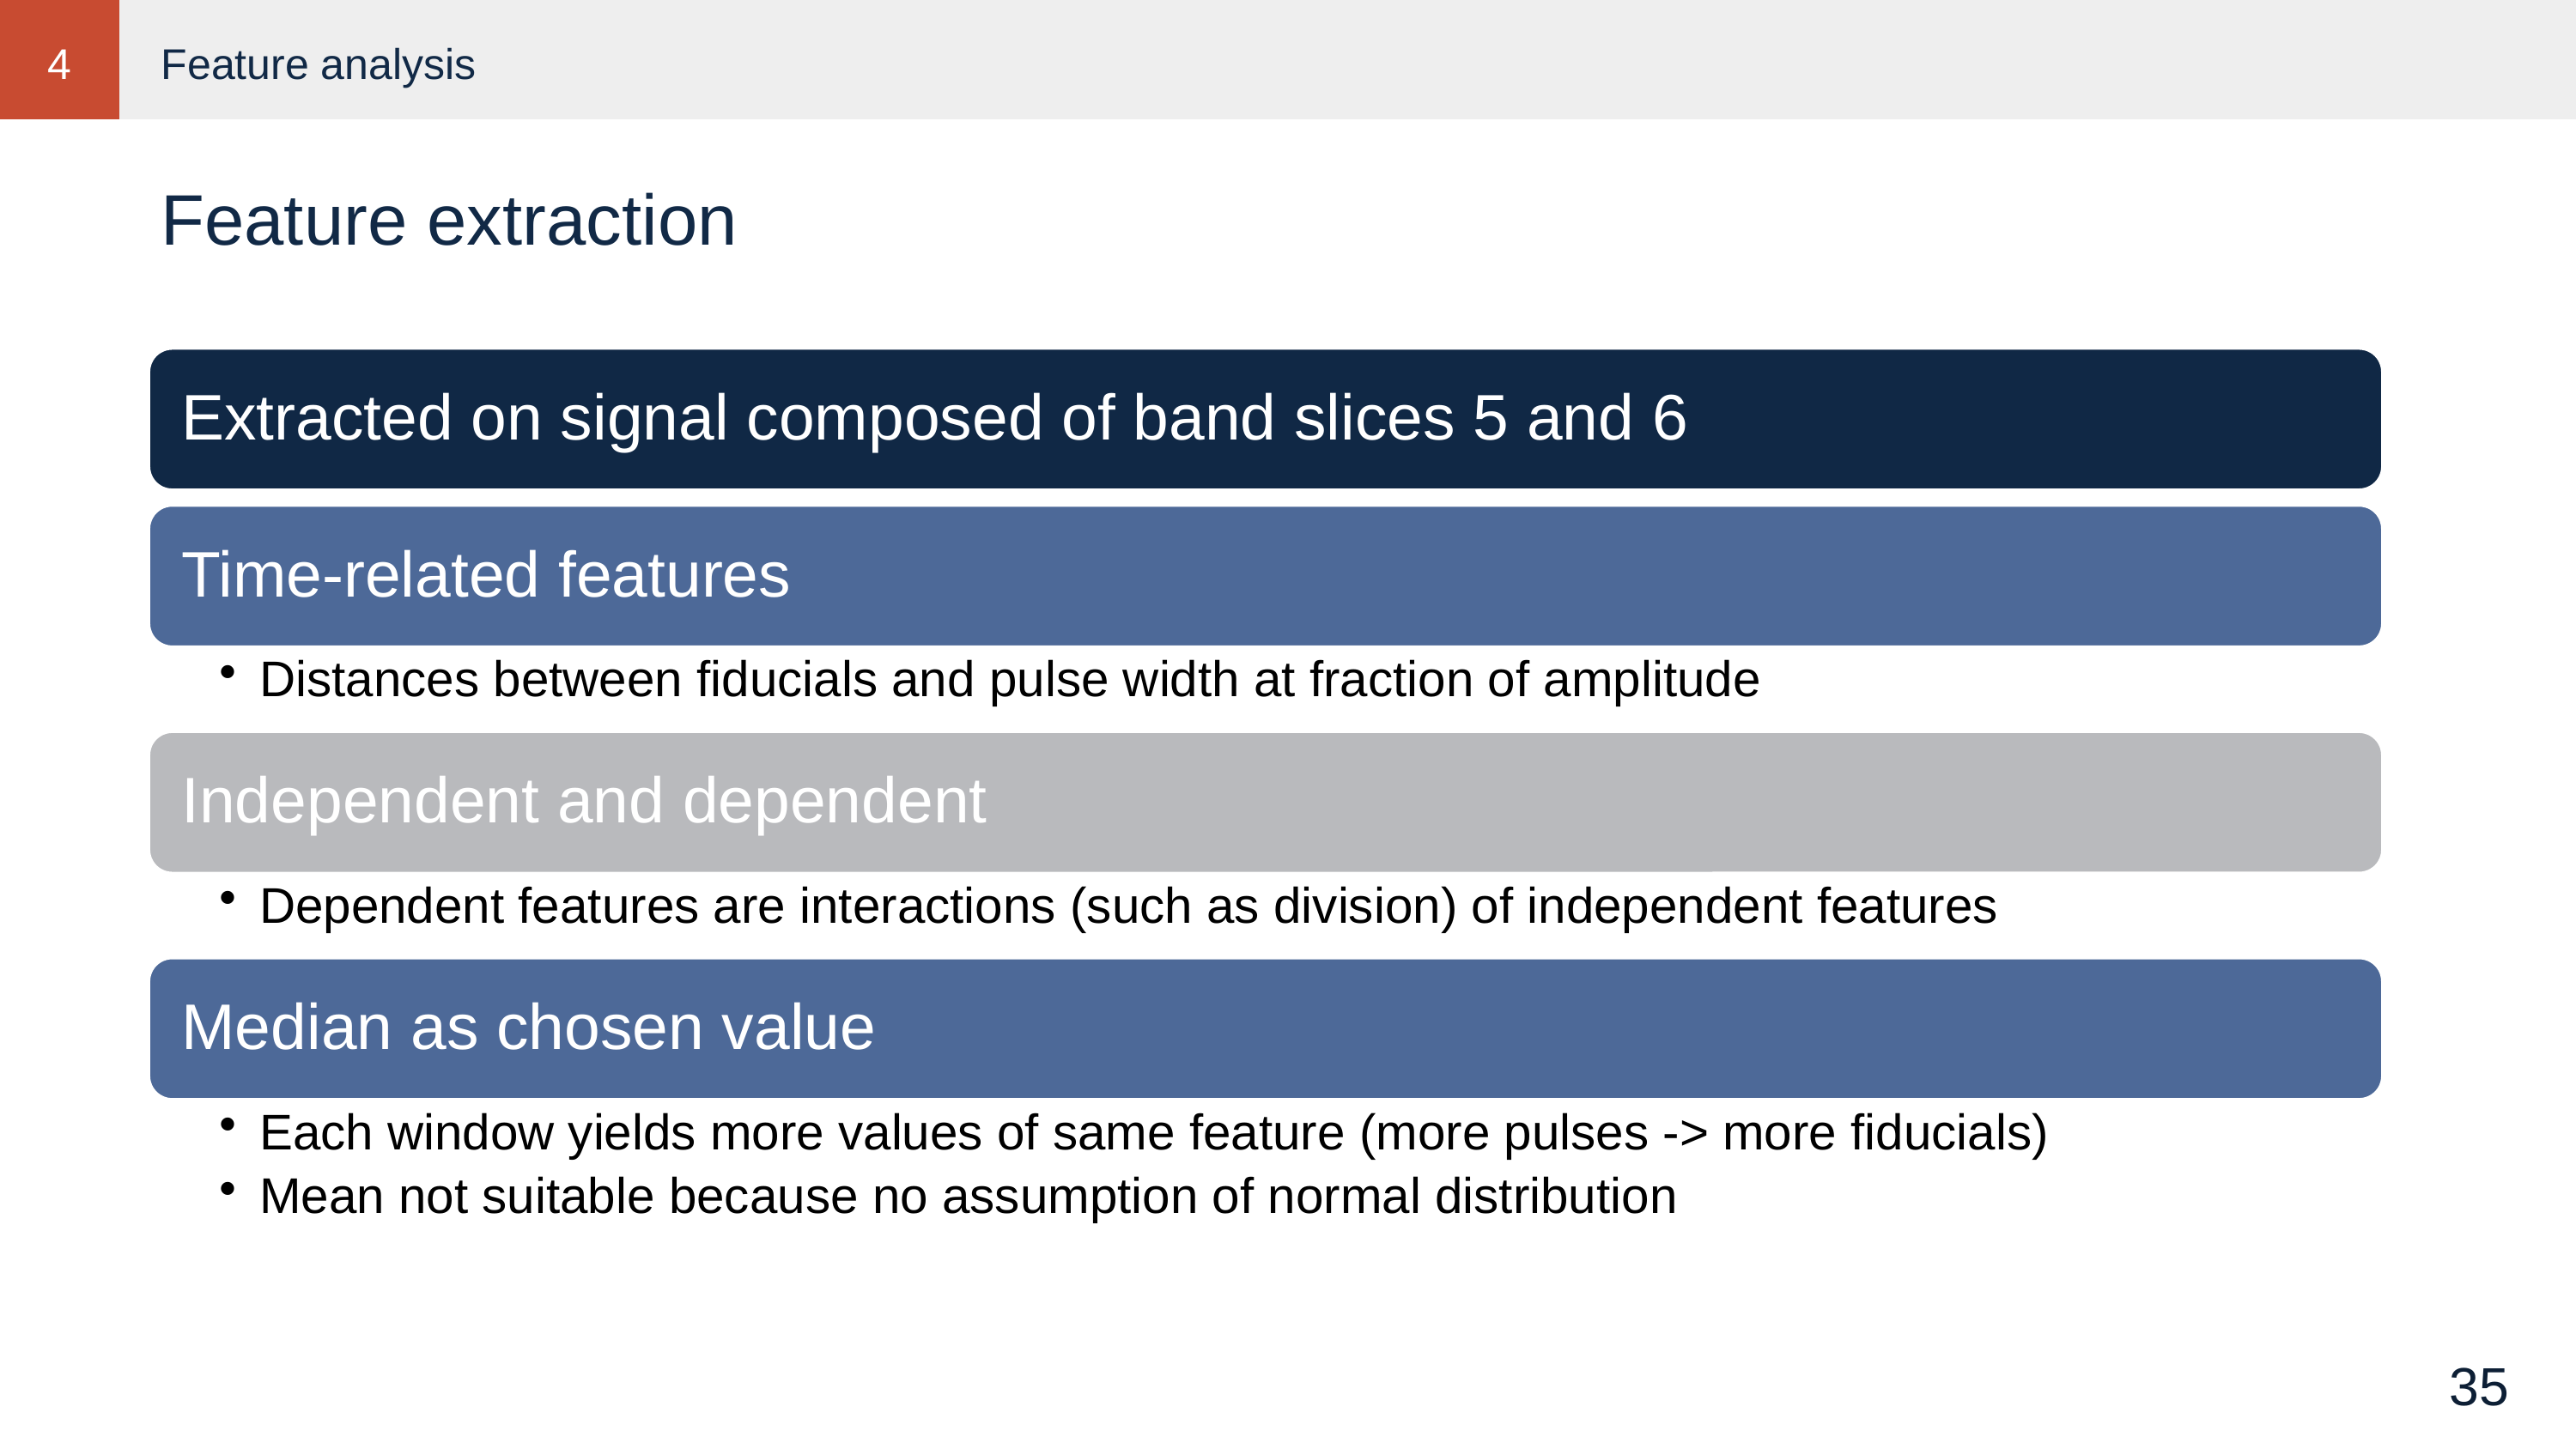

4
Feature analysis
Feature extraction
Extracted on signal composed of band slices 5 and 6
Time-related features
Distances between fiducials and pulse width at fraction of amplitude
Independent and dependent
Dependent features are interactions (such as division) of independent features
Median as chosen value
Each window yields more values of same feature (more pulses -> more fiducials)
Mean not suitable because no assumption of normal distribution
35